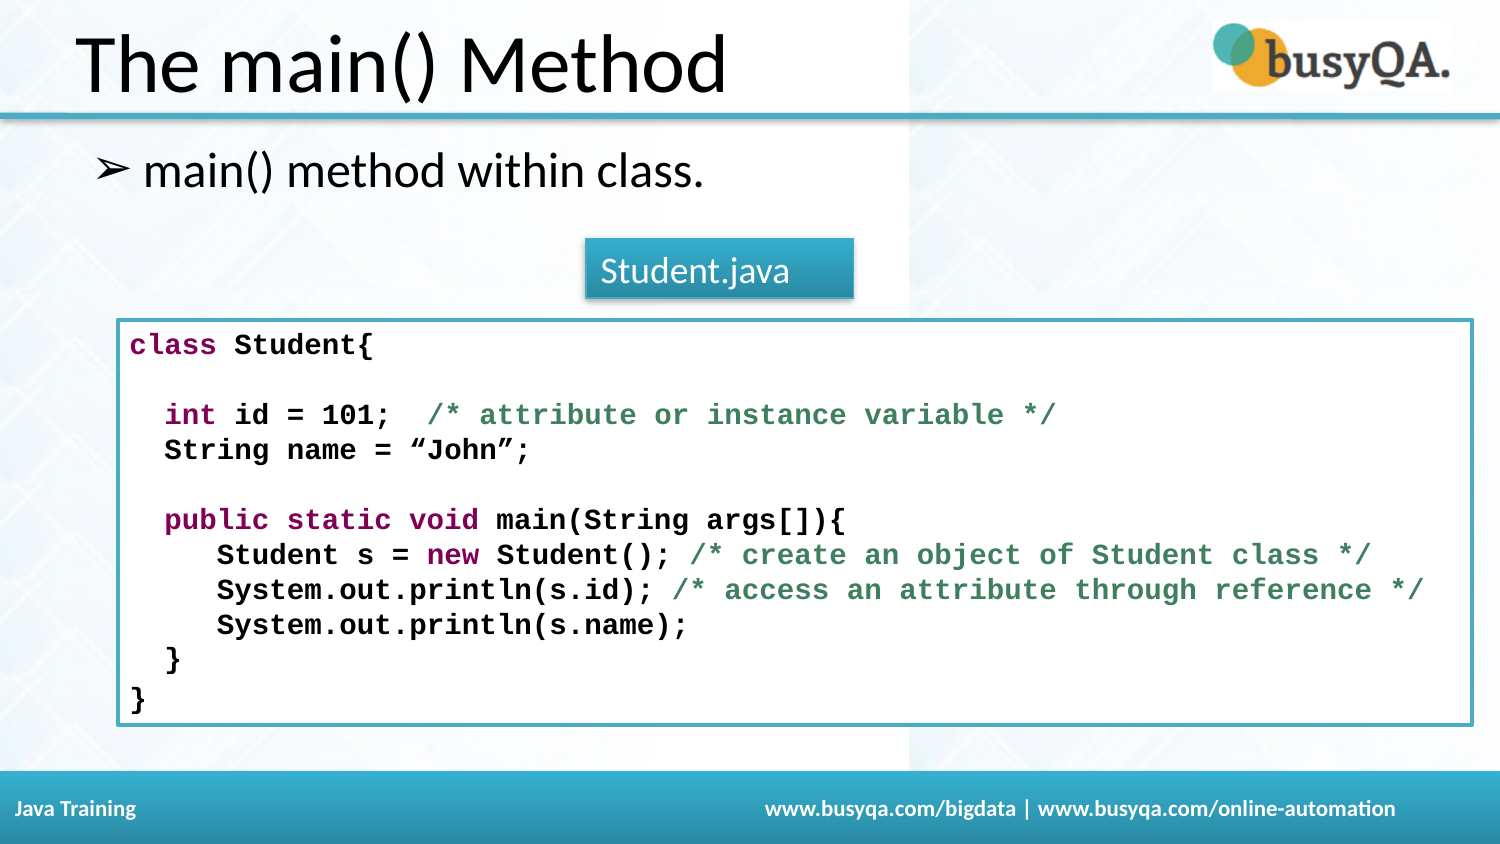

The main() Method
main() method within class.
Student.java
class Student{

  int id = 101;  /* attribute or instance variable */
  String name = “John”;

  public static void main(String args[]){
     Student s = new Student(); /* create an object of Student class */
     System.out.println(s.id); /* access an attribute through reference */
     System.out.println(s.name);
  }
}